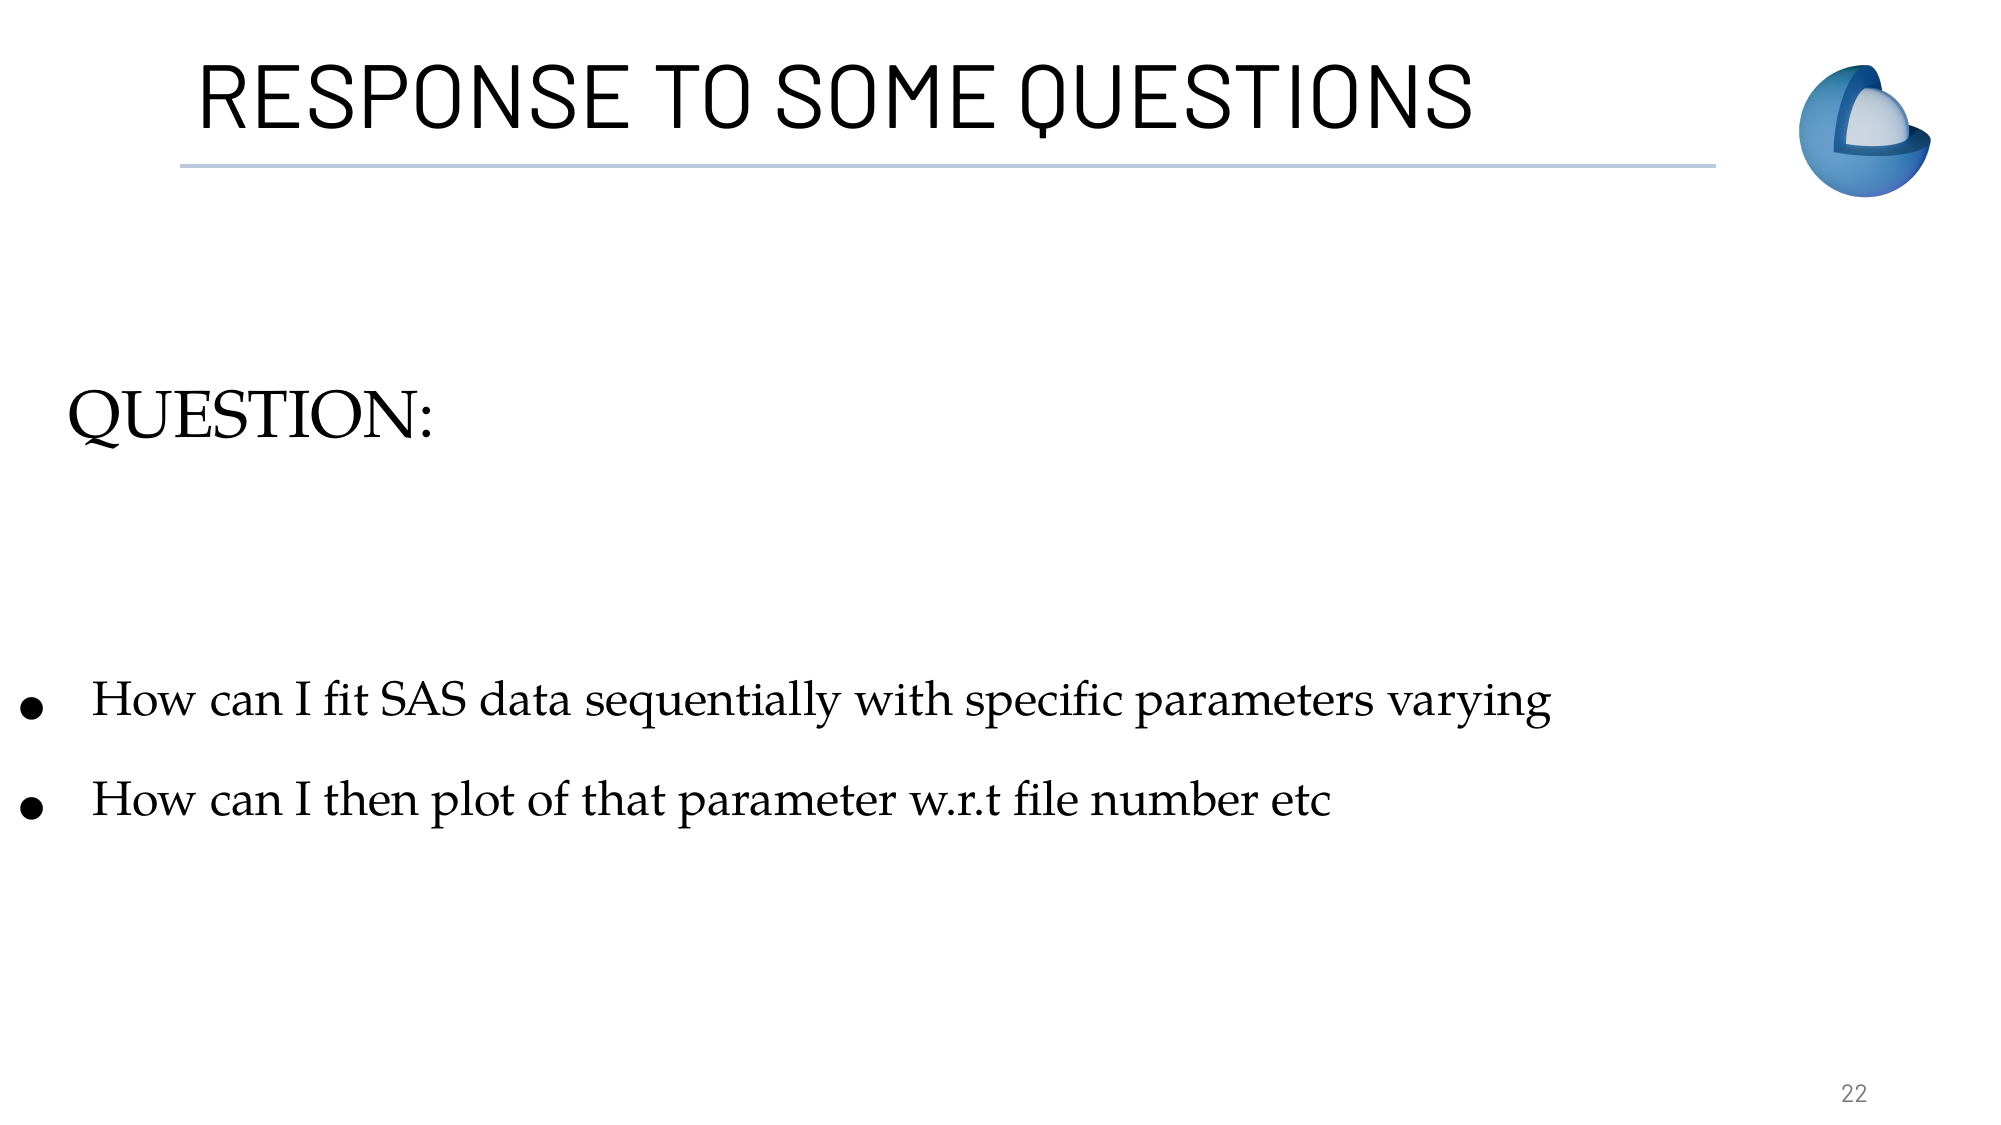

# RESPONSE TO SOME QUESTIONS
QUESTION:
How can I fit SAS data sequentially with specific parameters varying
How can I then plot of that parameter w.r.t file number etc
22